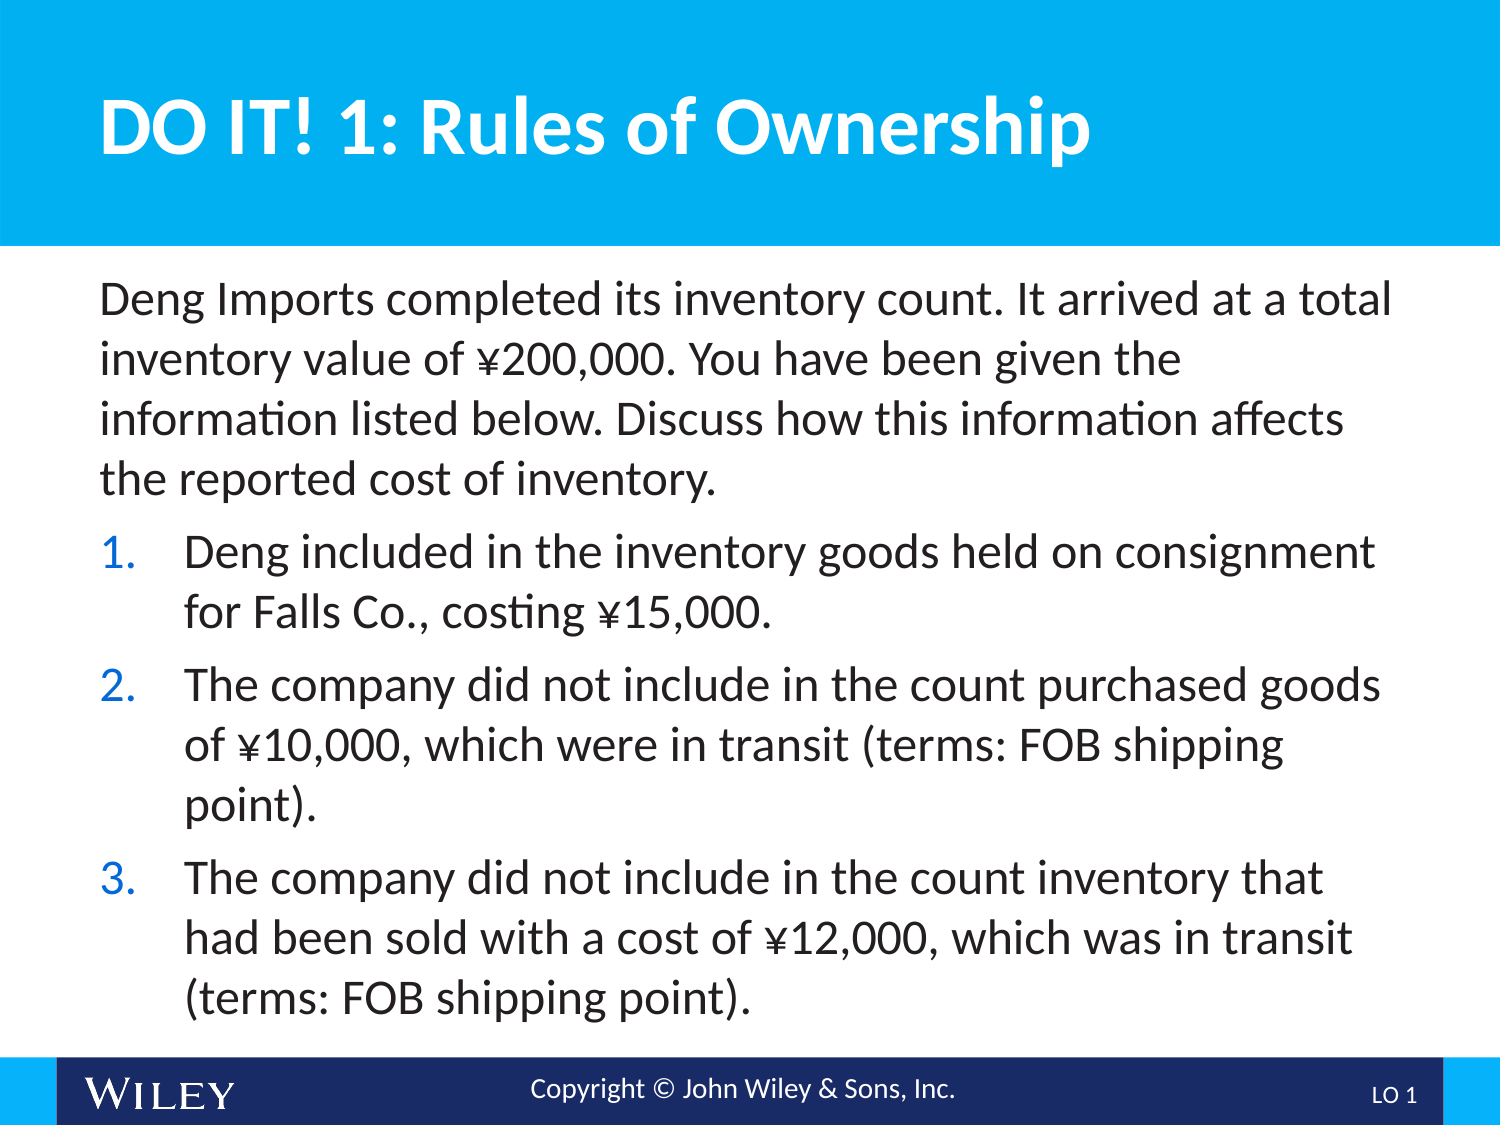

# DO IT! 1: Rules of Ownership
Deng Imports completed its inventory count. It arrived at a total inventory value of ¥200,000. You have been given the information listed below. Discuss how this information affects the reported cost of inventory.
Deng included in the inventory goods held on consignment for Falls Co., costing ¥15,000.
The company did not include in the count purchased goods of ¥10,000, which were in transit (terms: FOB shipping point).
The company did not include in the count inventory that had been sold with a cost of ¥12,000, which was in transit (terms: FOB shipping point).
L O 1